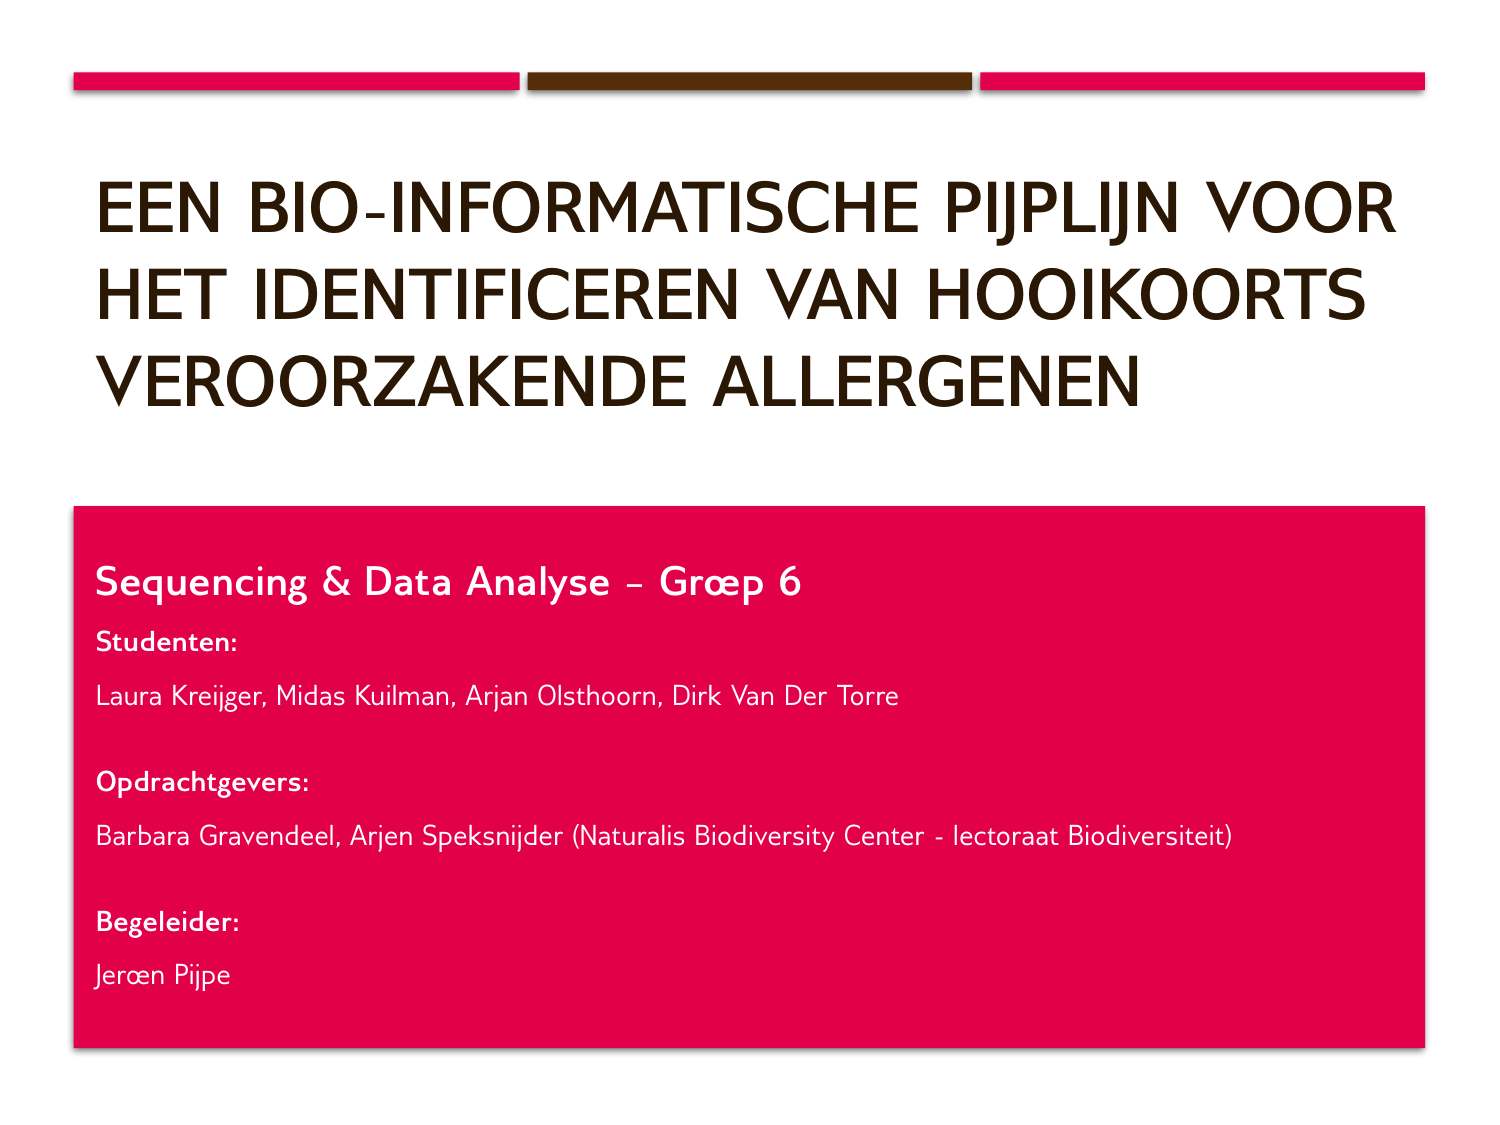

# EEN BIO-INFORMATISCHE PIJPLIJN VOOR HET IDENTIFICEREN VAN HOOIKOORTS VEROORZAKENDE ALLERGENEN
Sequencing & Data Analyse – Groep 6
Studenten:
Laura Kreijger, Midas Kuilman, Arjan Olsthoorn, Dirk Van Der Torre

Opdrachtgevers:
Barbara Gravendeel, Arjen Speksnijder (Naturalis Biodiversity Center - lectoraat Biodiversiteit)

Begeleider:
Jeroen Pijpe